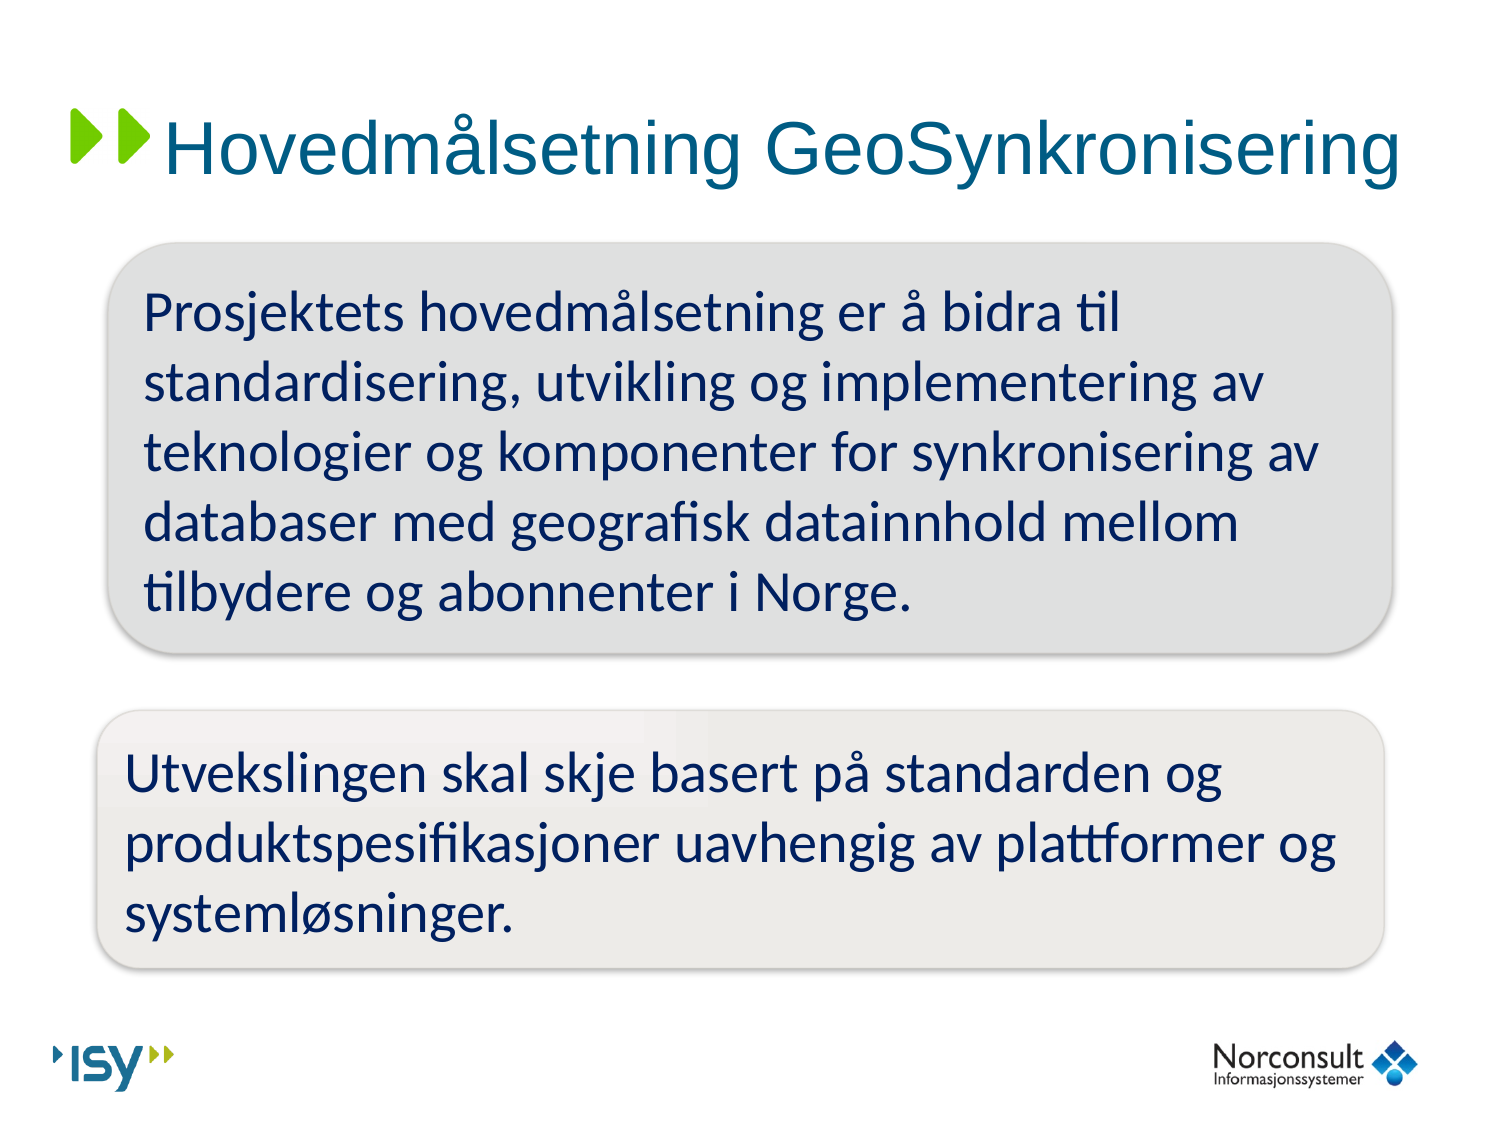

# Hovedmålsetning GeoSynkronisering
Prosjektets hovedmålsetning er å bidra til standardisering, utvikling og implementering av teknologier og komponenter for synkronisering av databaser med geografisk datainnhold mellom tilbydere og abonnenter i Norge.

Utvekslingen skal skje basert på standarden og produktspesifikasjoner uavhengig av plattformer og systemløsninger.